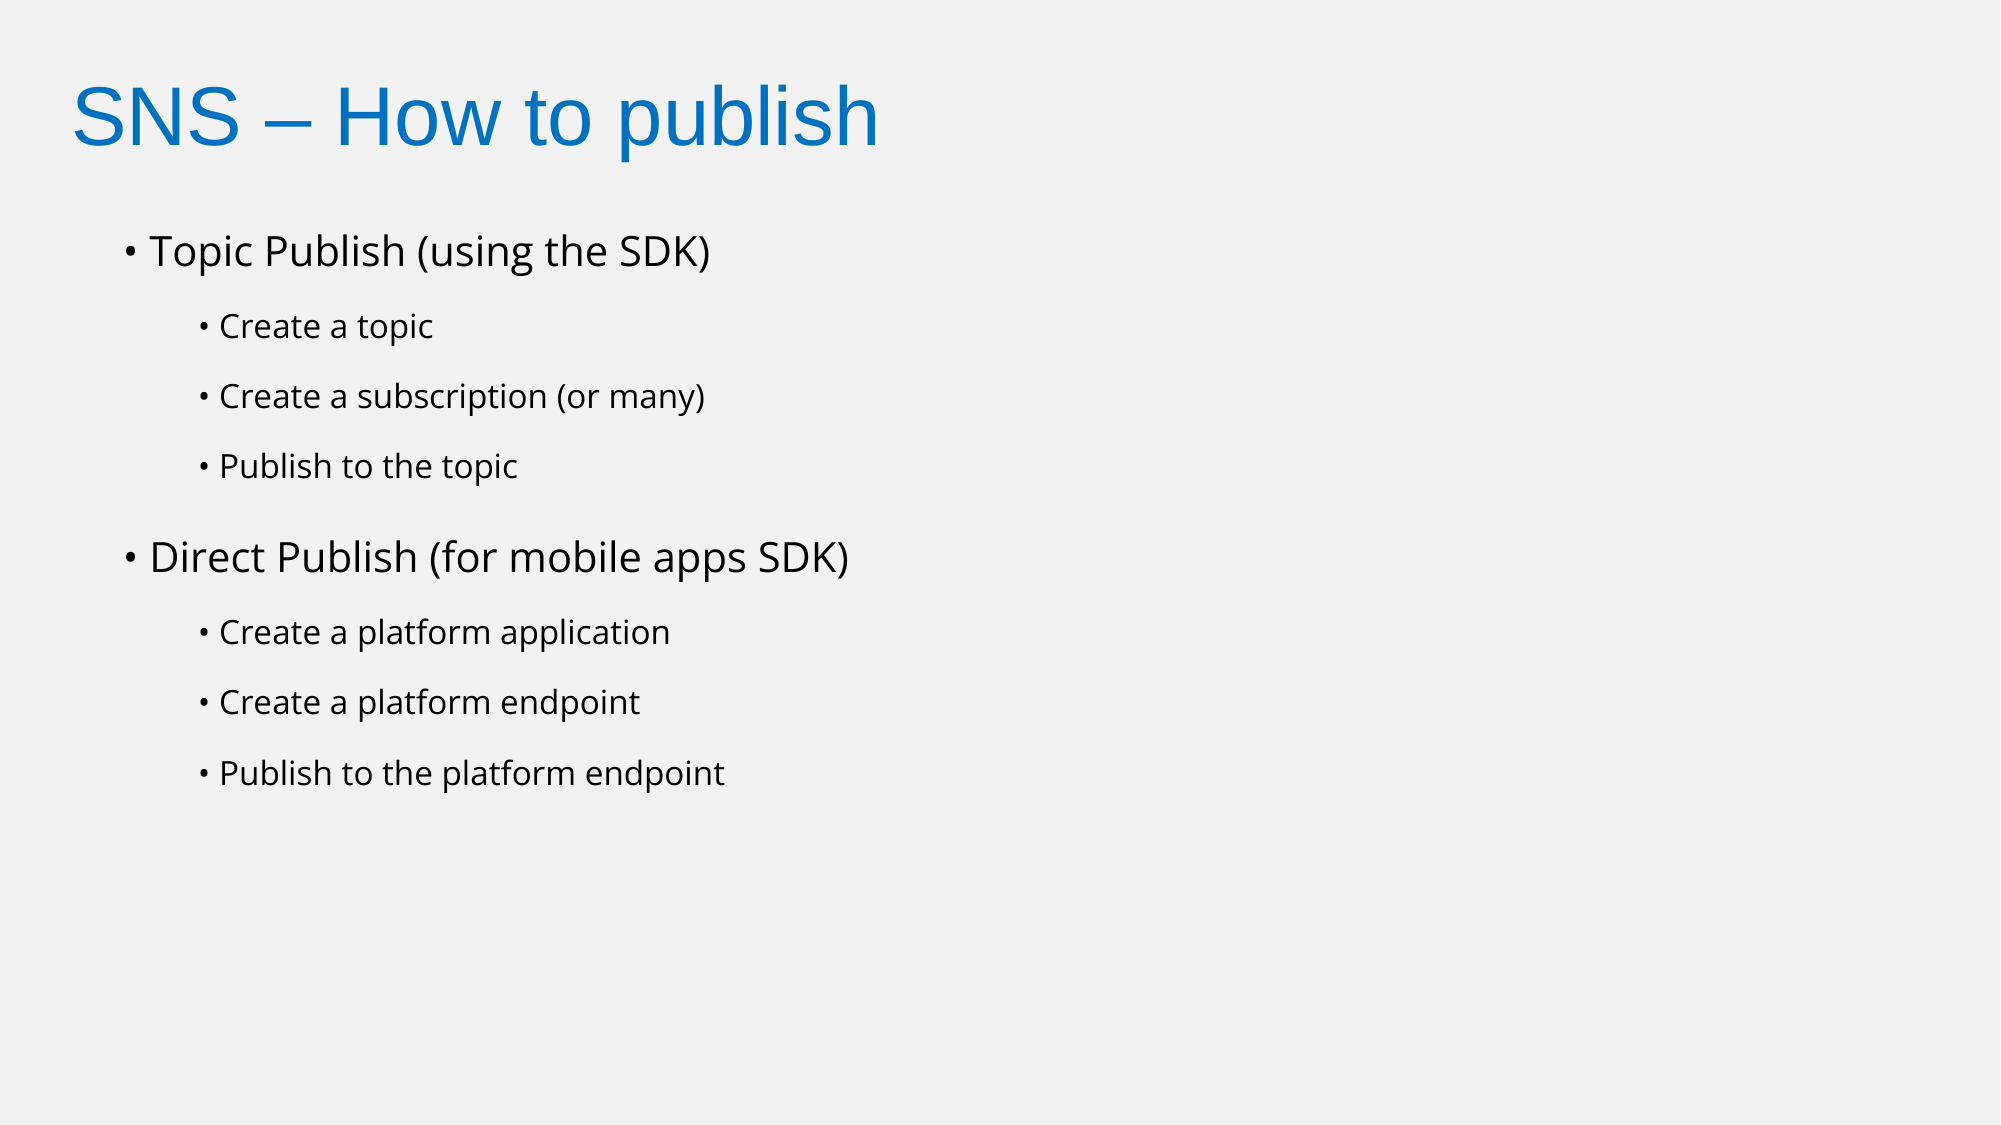

# SNS – How to publish
• Topic Publish (using the SDK)
• Create a topic
• Create a subscription (or many)
• Publish to the topic
• Direct Publish (for mobile apps SDK)
• Create a platform application
• Create a platform endpoint
• Publish to the platform endpoint